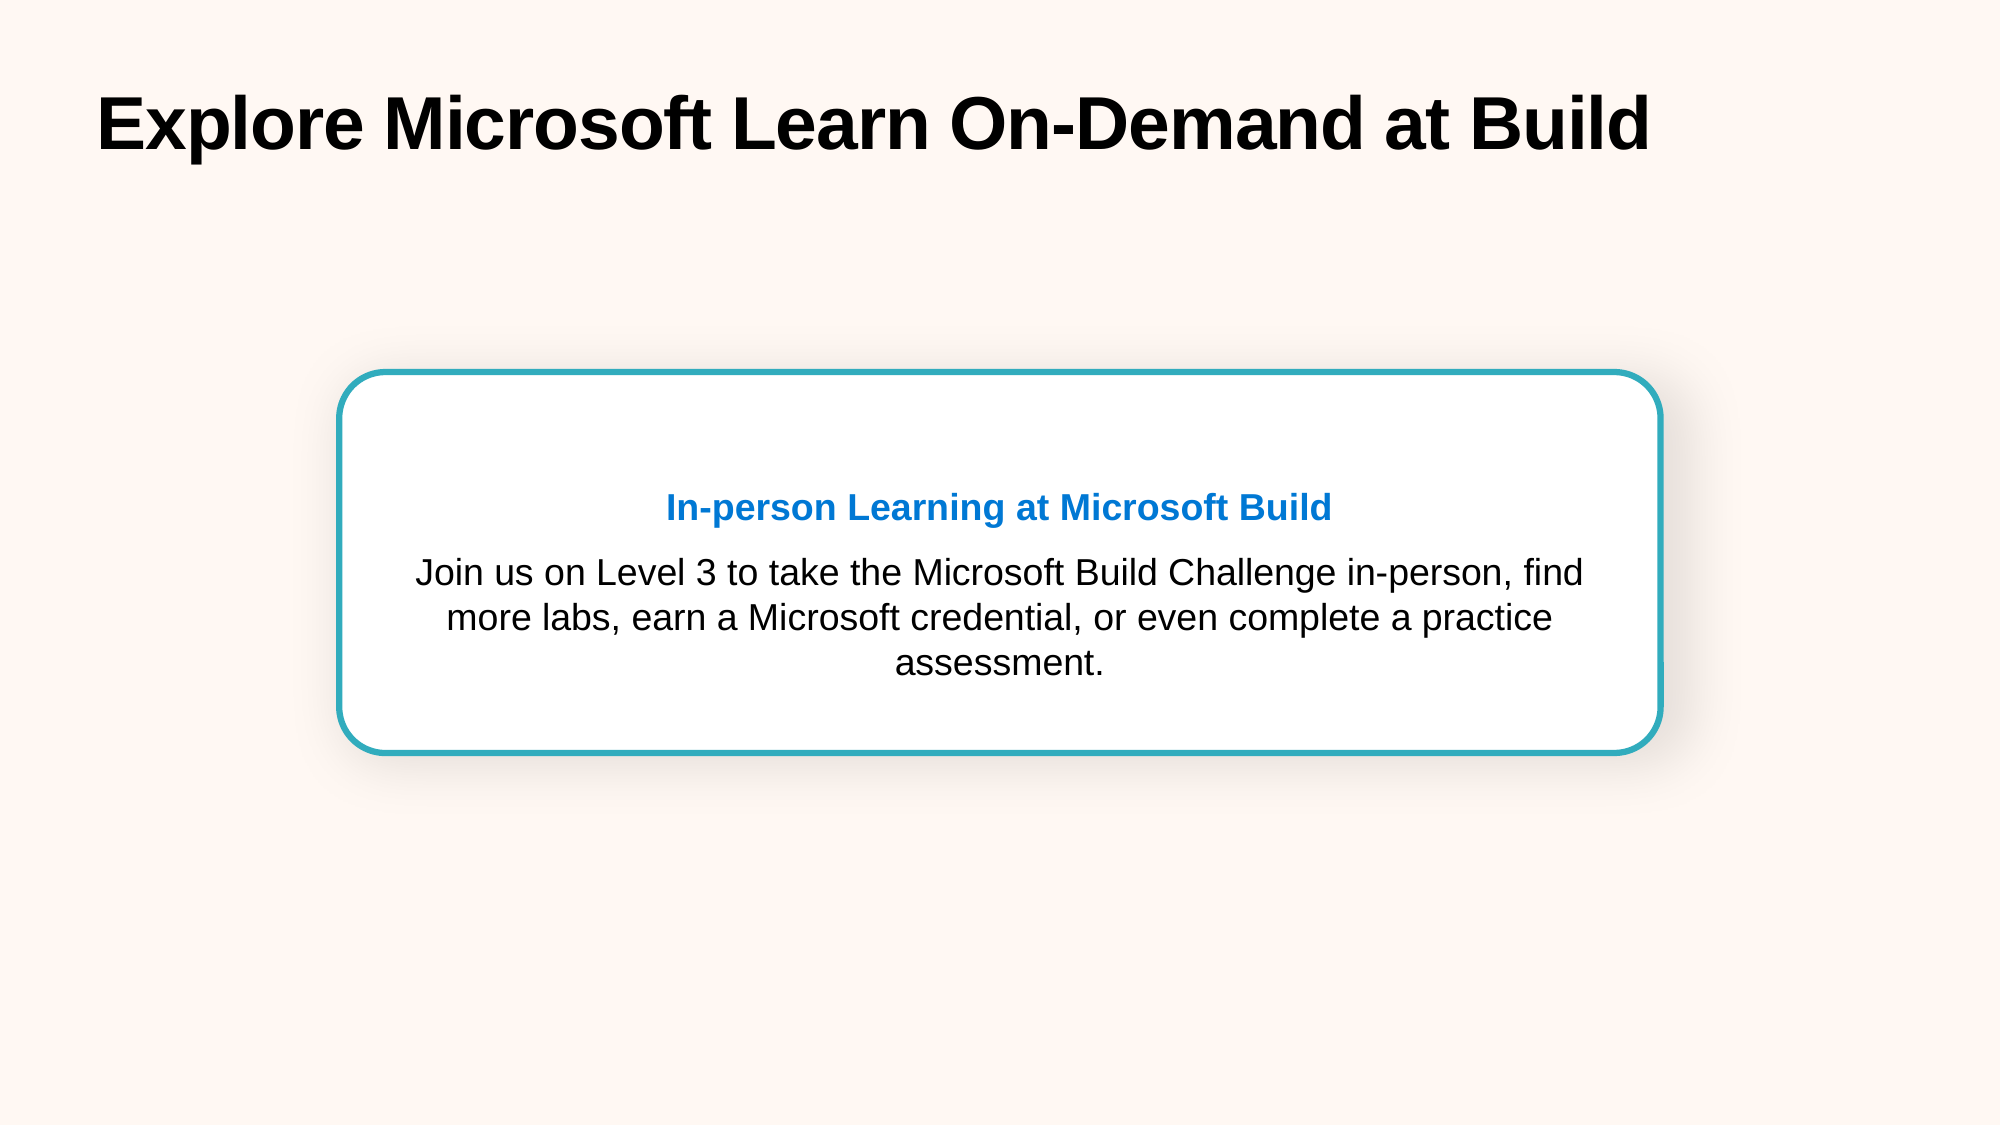

# Explore Microsoft Learn On-Demand at Build

In-person Learning at Microsoft Build
Join us on Level 3 to take the Microsoft Build Challenge in-person, find more labs, earn a Microsoft credential, or even complete a practice assessment.